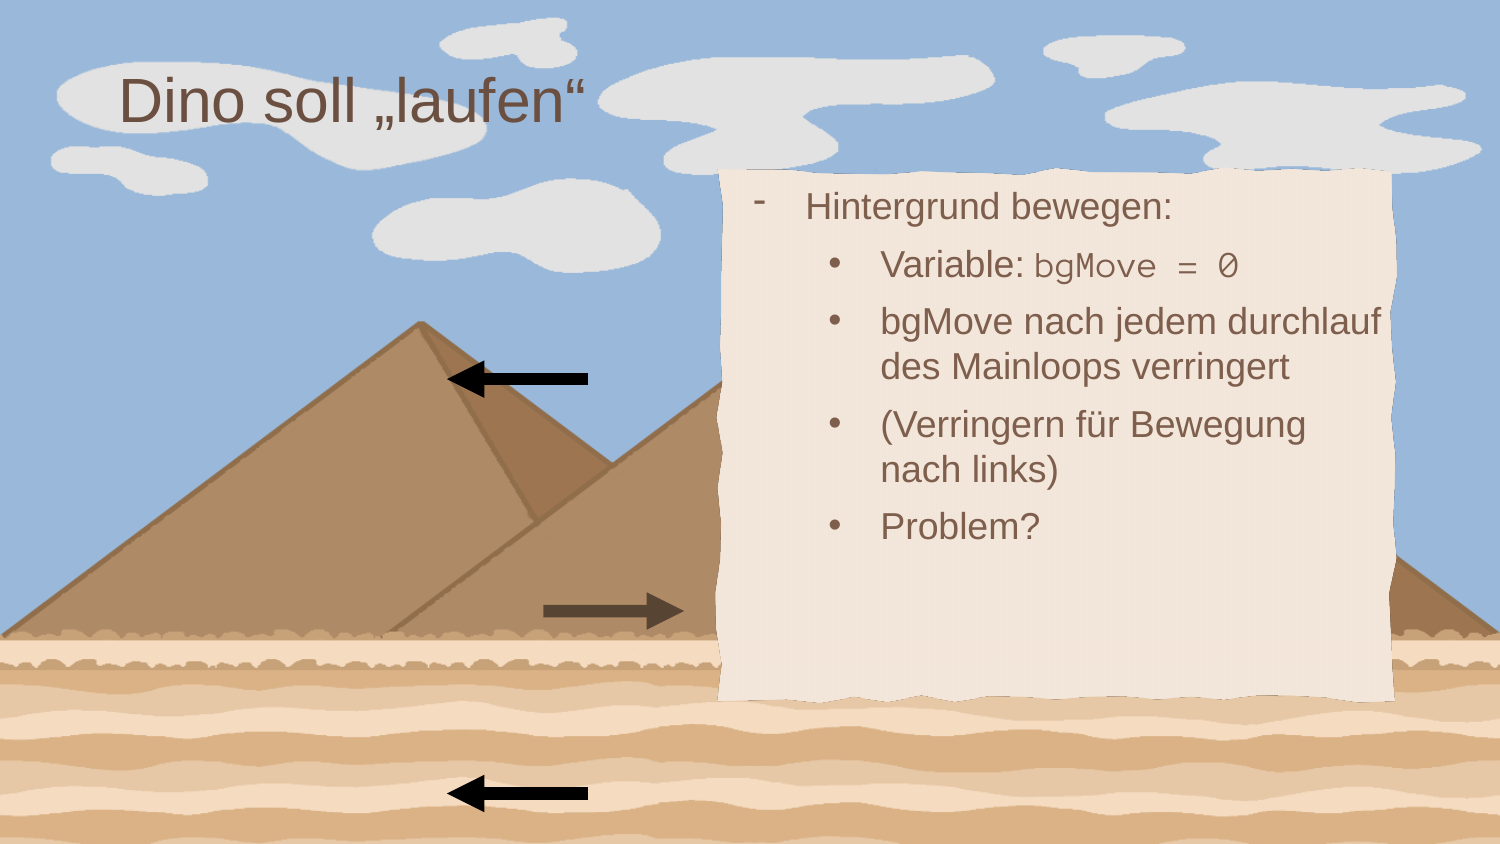

# Dino soll „laufen“
Hintergrund bewegen:
Variable: bgMove = 0
bgMove nach jedem durchlauf des Mainloops verringert
(Verringern für Bewegung nach links)
Problem?